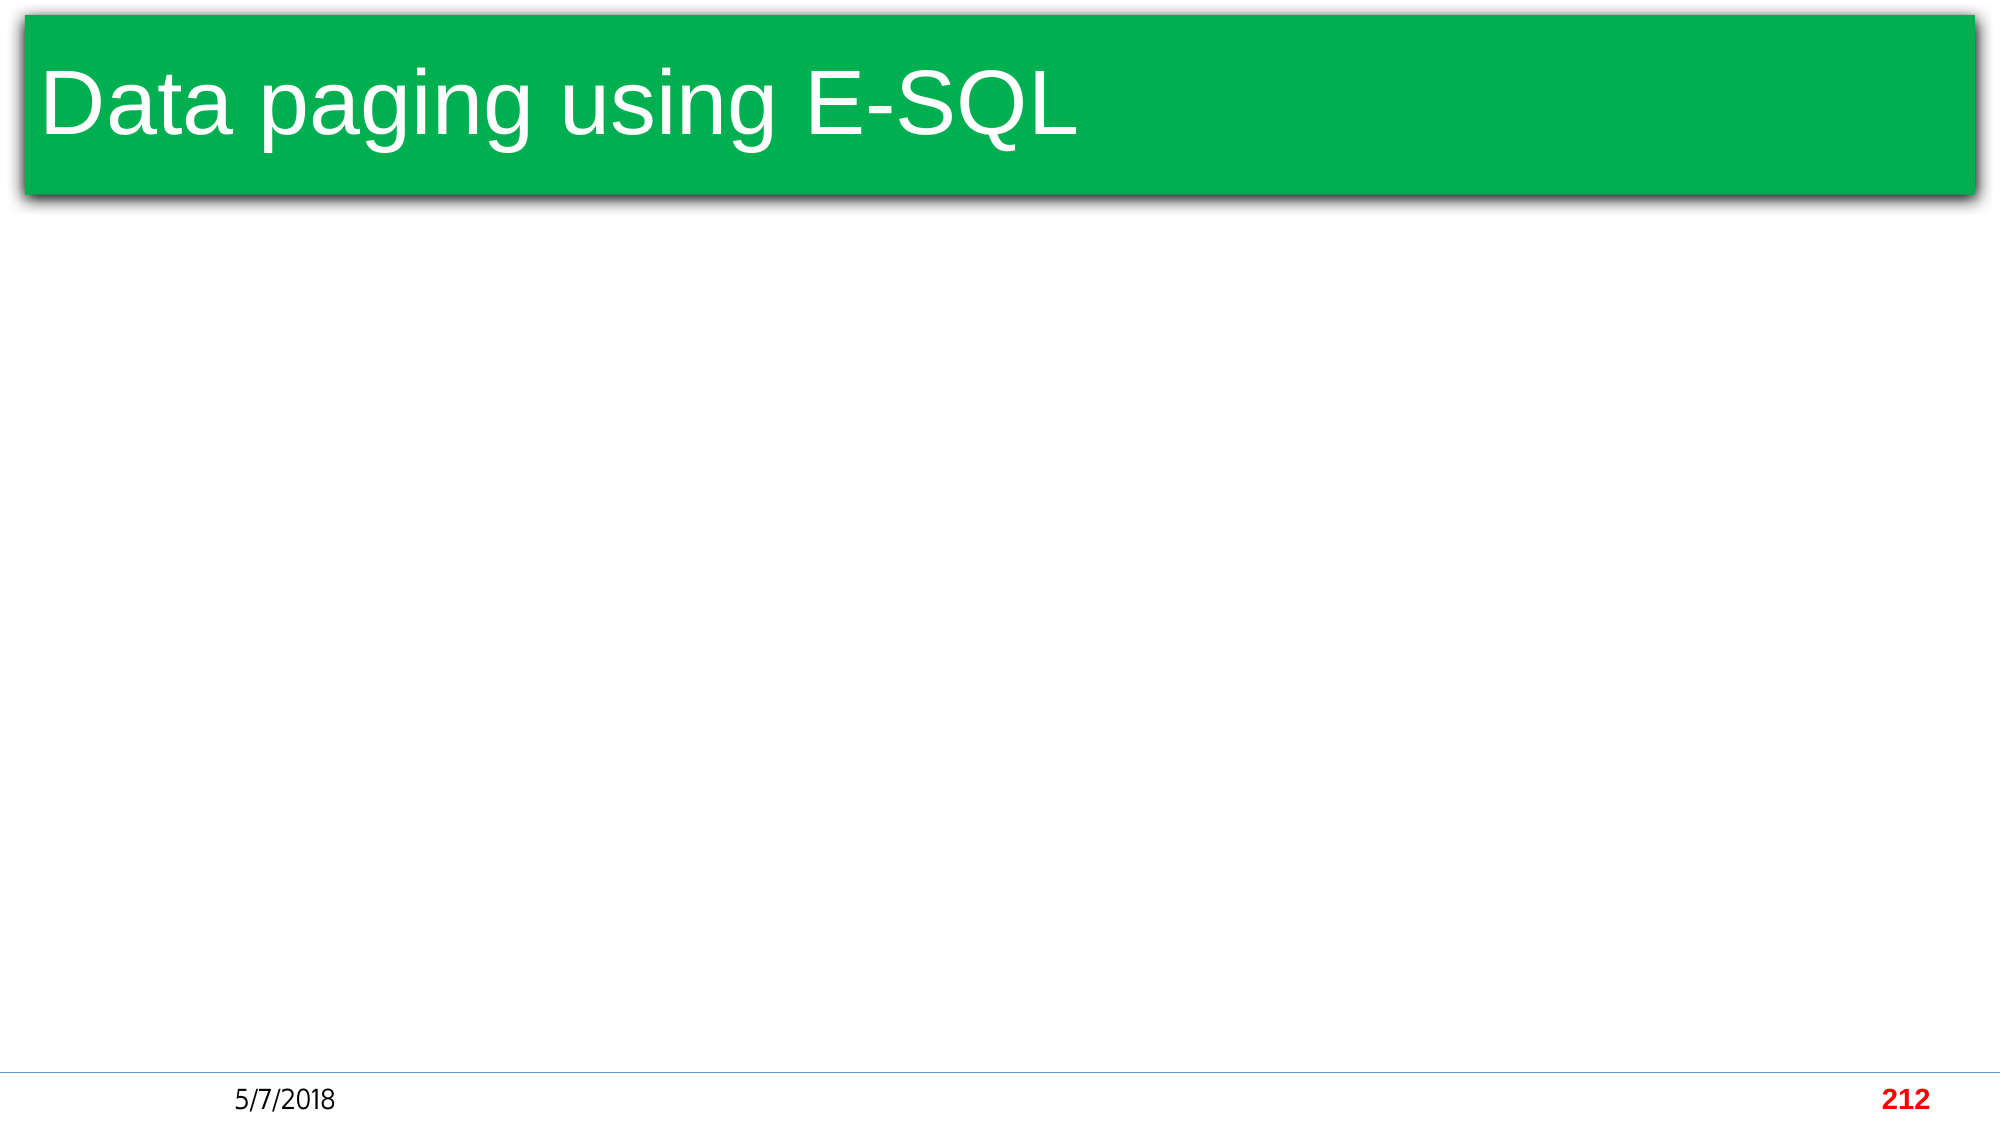

# Data paging using E-SQL

5/7/2018
212